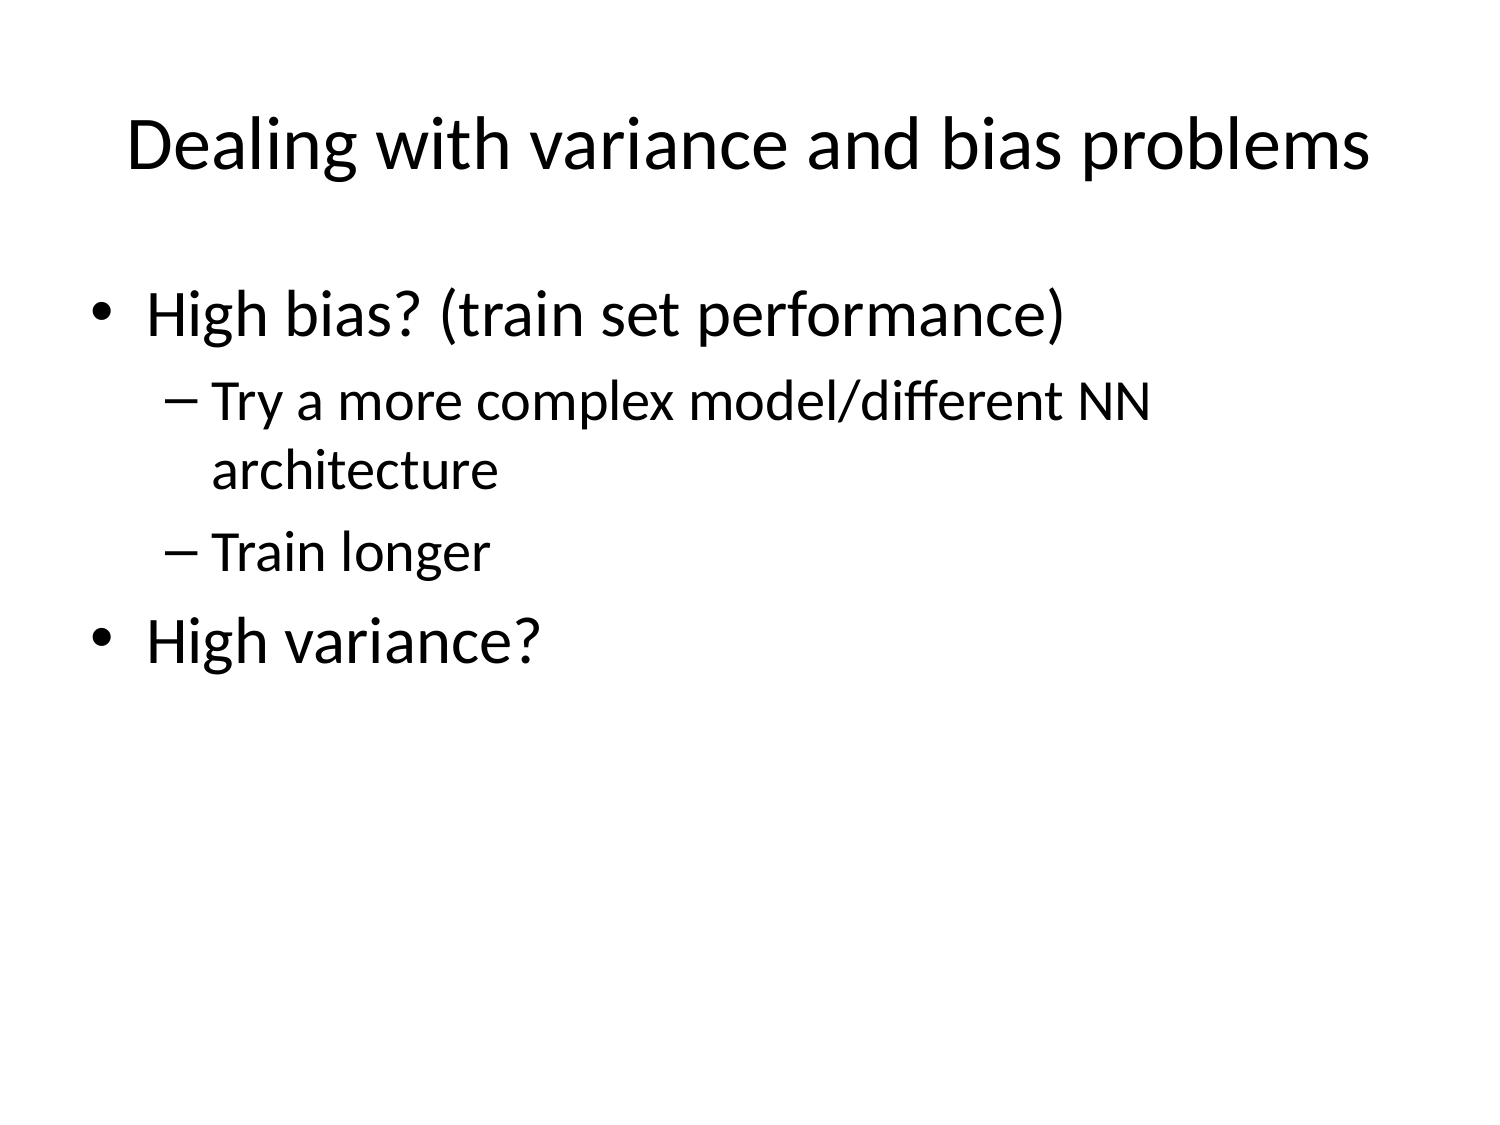

# Dealing with variance and bias problems
High bias? (train set performance)
Try a more complex model/different NN architecture
Train longer
High variance?